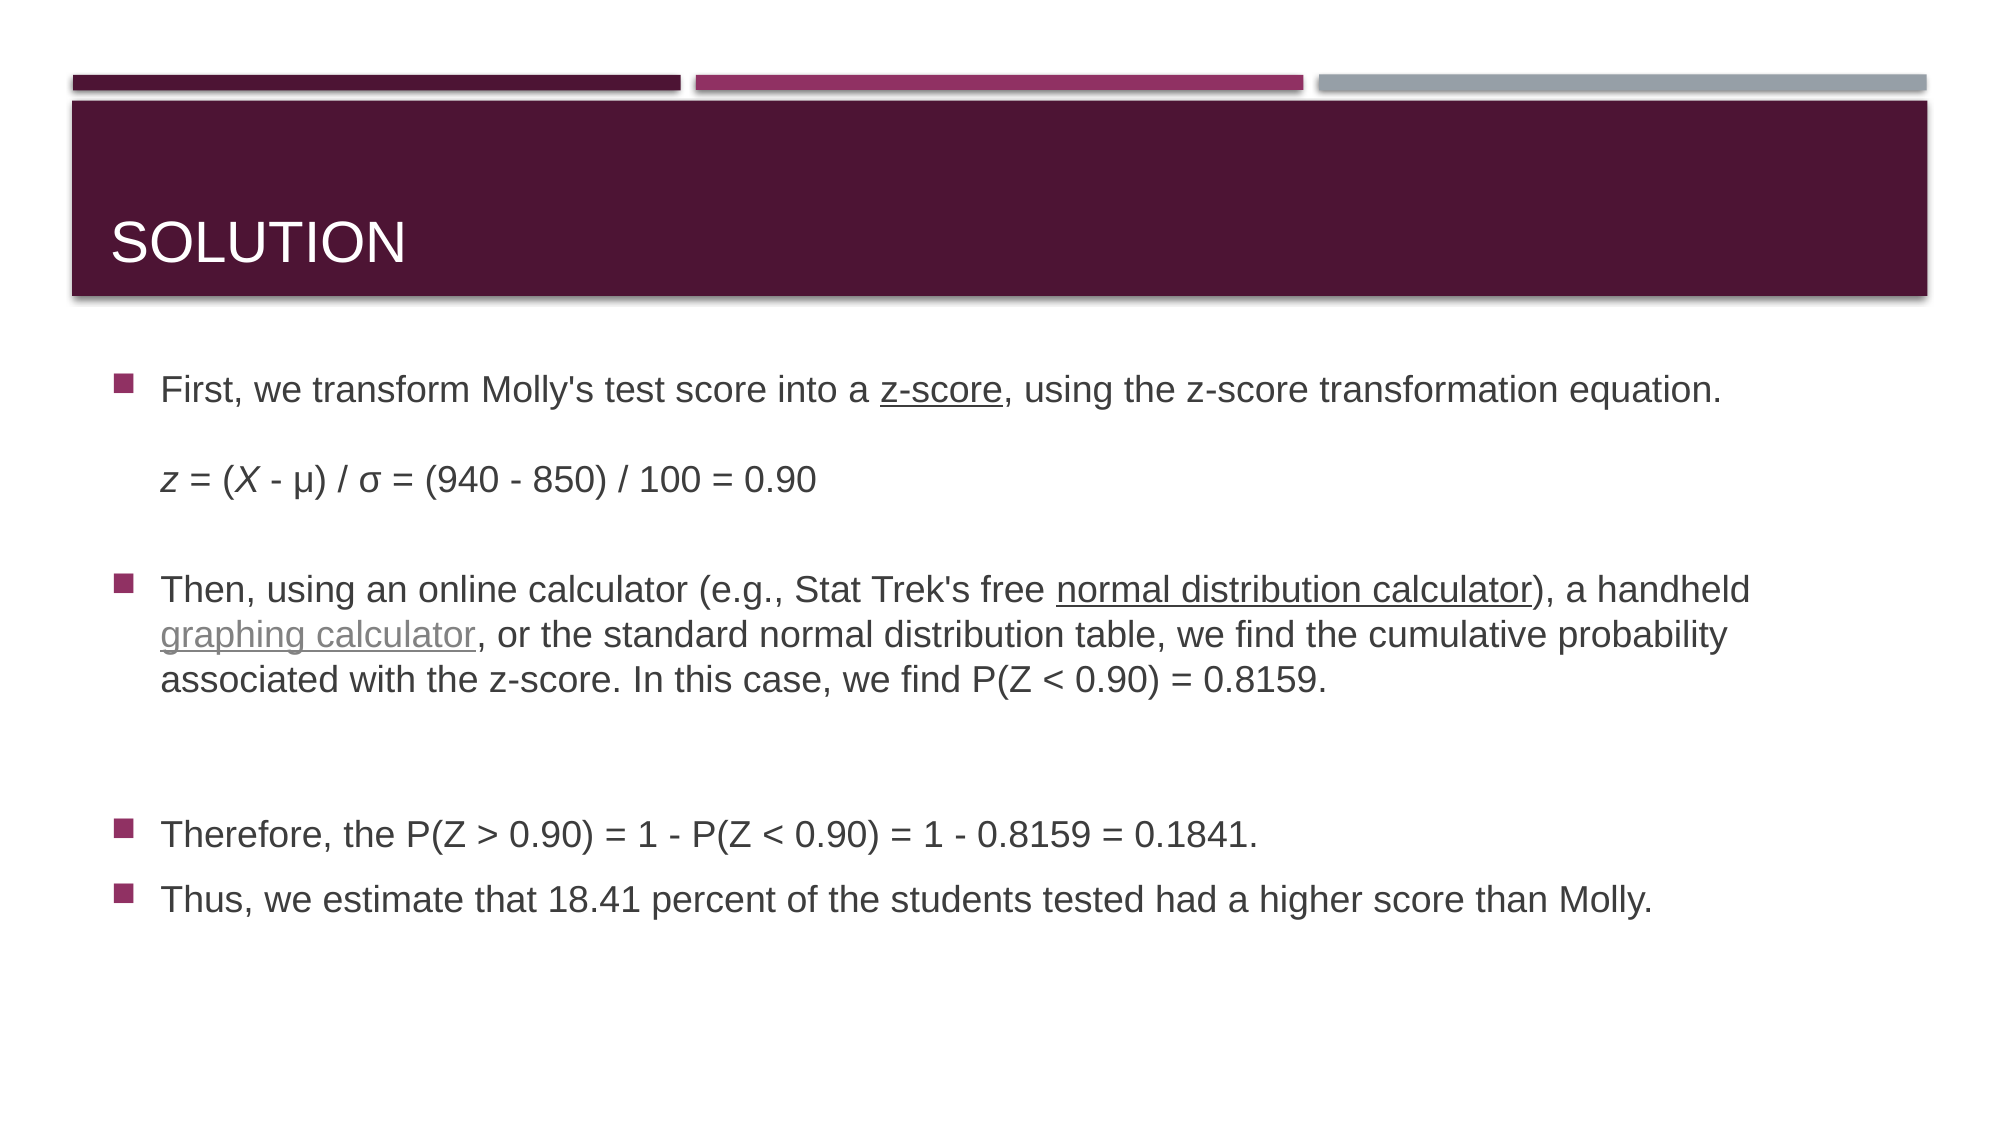

# solution
First, we transform Molly's test score into a z-score, using the z-score transformation equation. 
z = (X - μ) / σ = (940 - 850) / 100 = 0.90
Then, using an online calculator (e.g., Stat Trek's free normal distribution calculator), a handheld graphing calculator, or the standard normal distribution table, we find the cumulative probability associated with the z-score. In this case, we find P(Z < 0.90) = 0.8159.
Therefore, the P(Z > 0.90) = 1 - P(Z < 0.90) = 1 - 0.8159 = 0.1841.
Thus, we estimate that 18.41 percent of the students tested had a higher score than Molly.